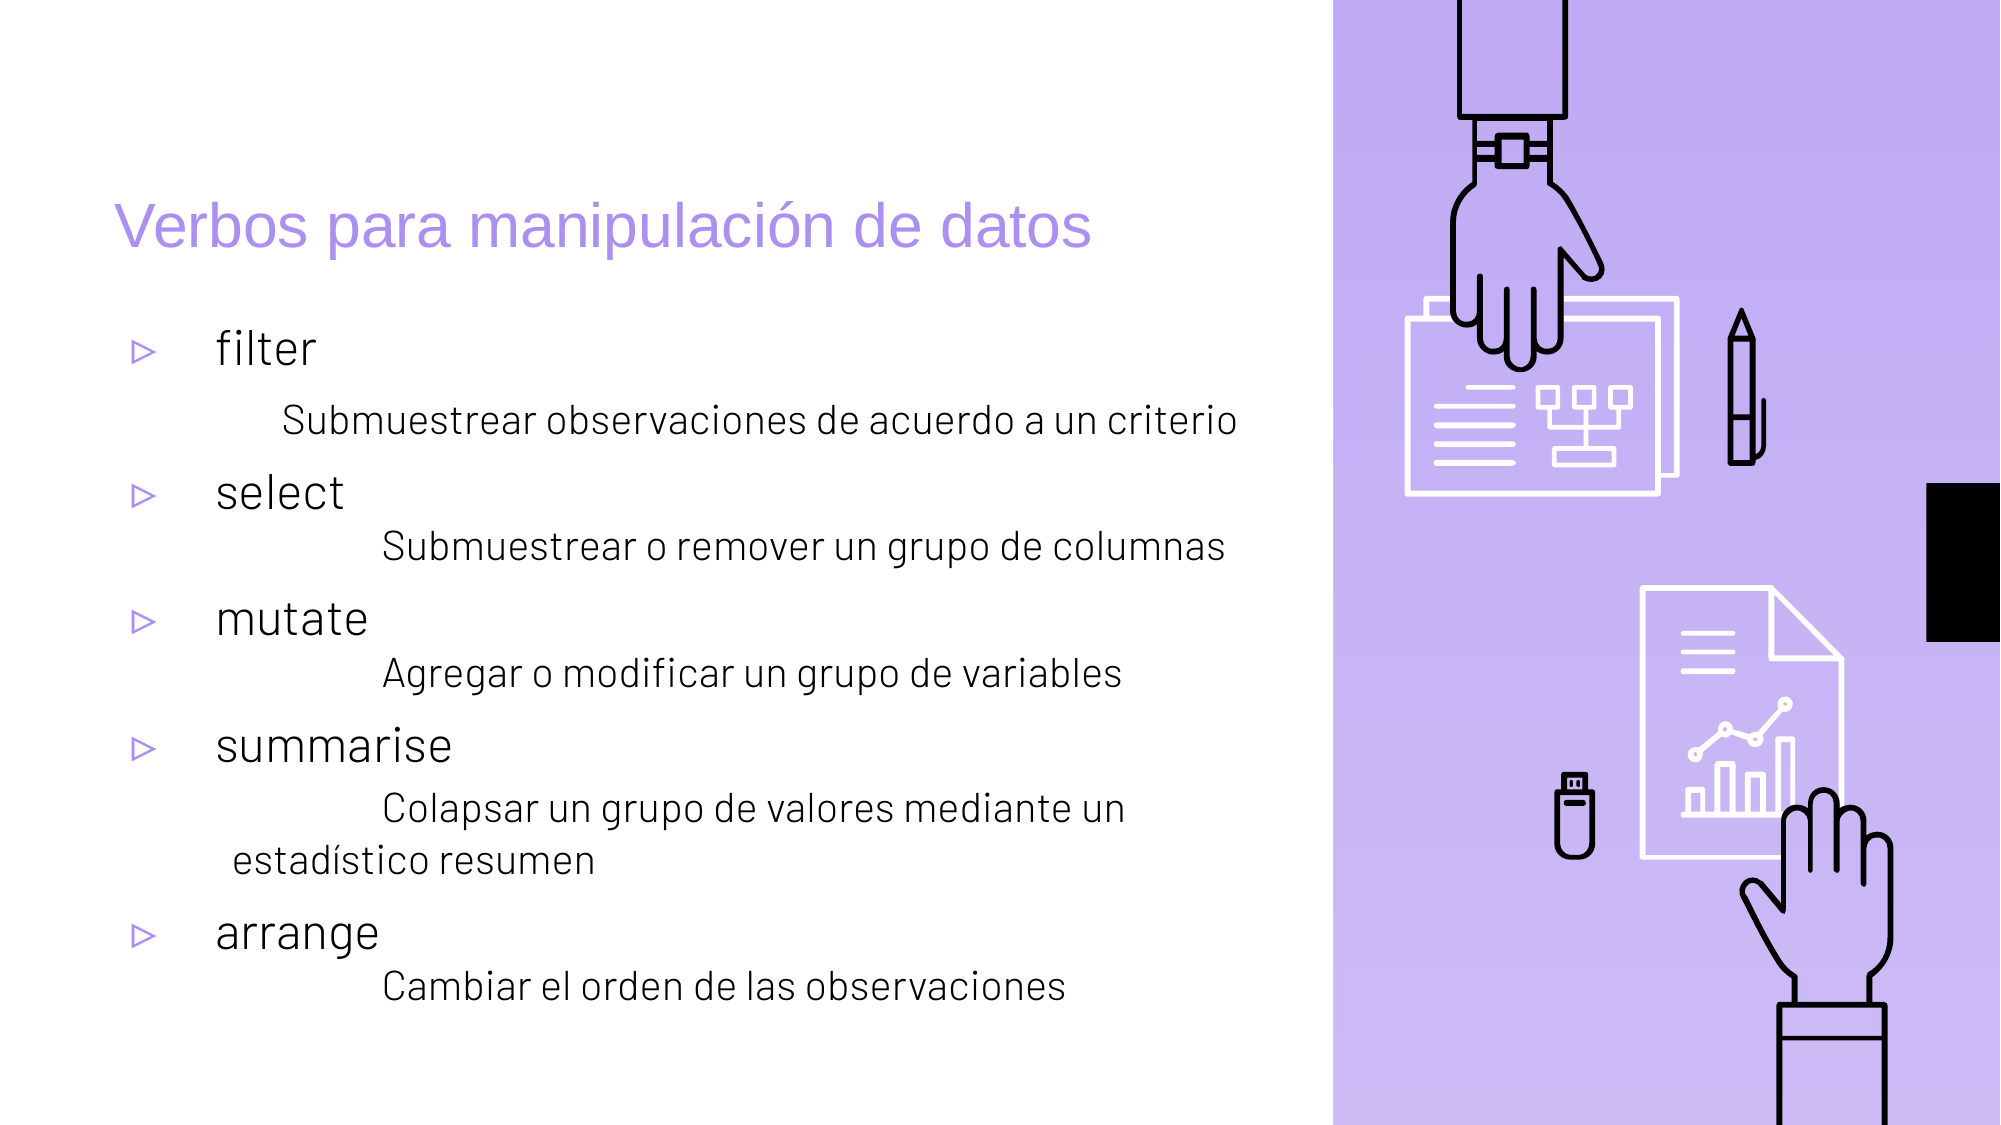

# Verbos para manipulación de datos
filter
	Submuestrear observaciones de acuerdo a un criterio
select
	Submuestrear o remover un grupo de columnas
mutate
	Agregar o modificar un grupo de variables
summarise
	Colapsar un grupo de valores mediante un estadístico resumen
arrange
	Cambiar el orden de las observaciones